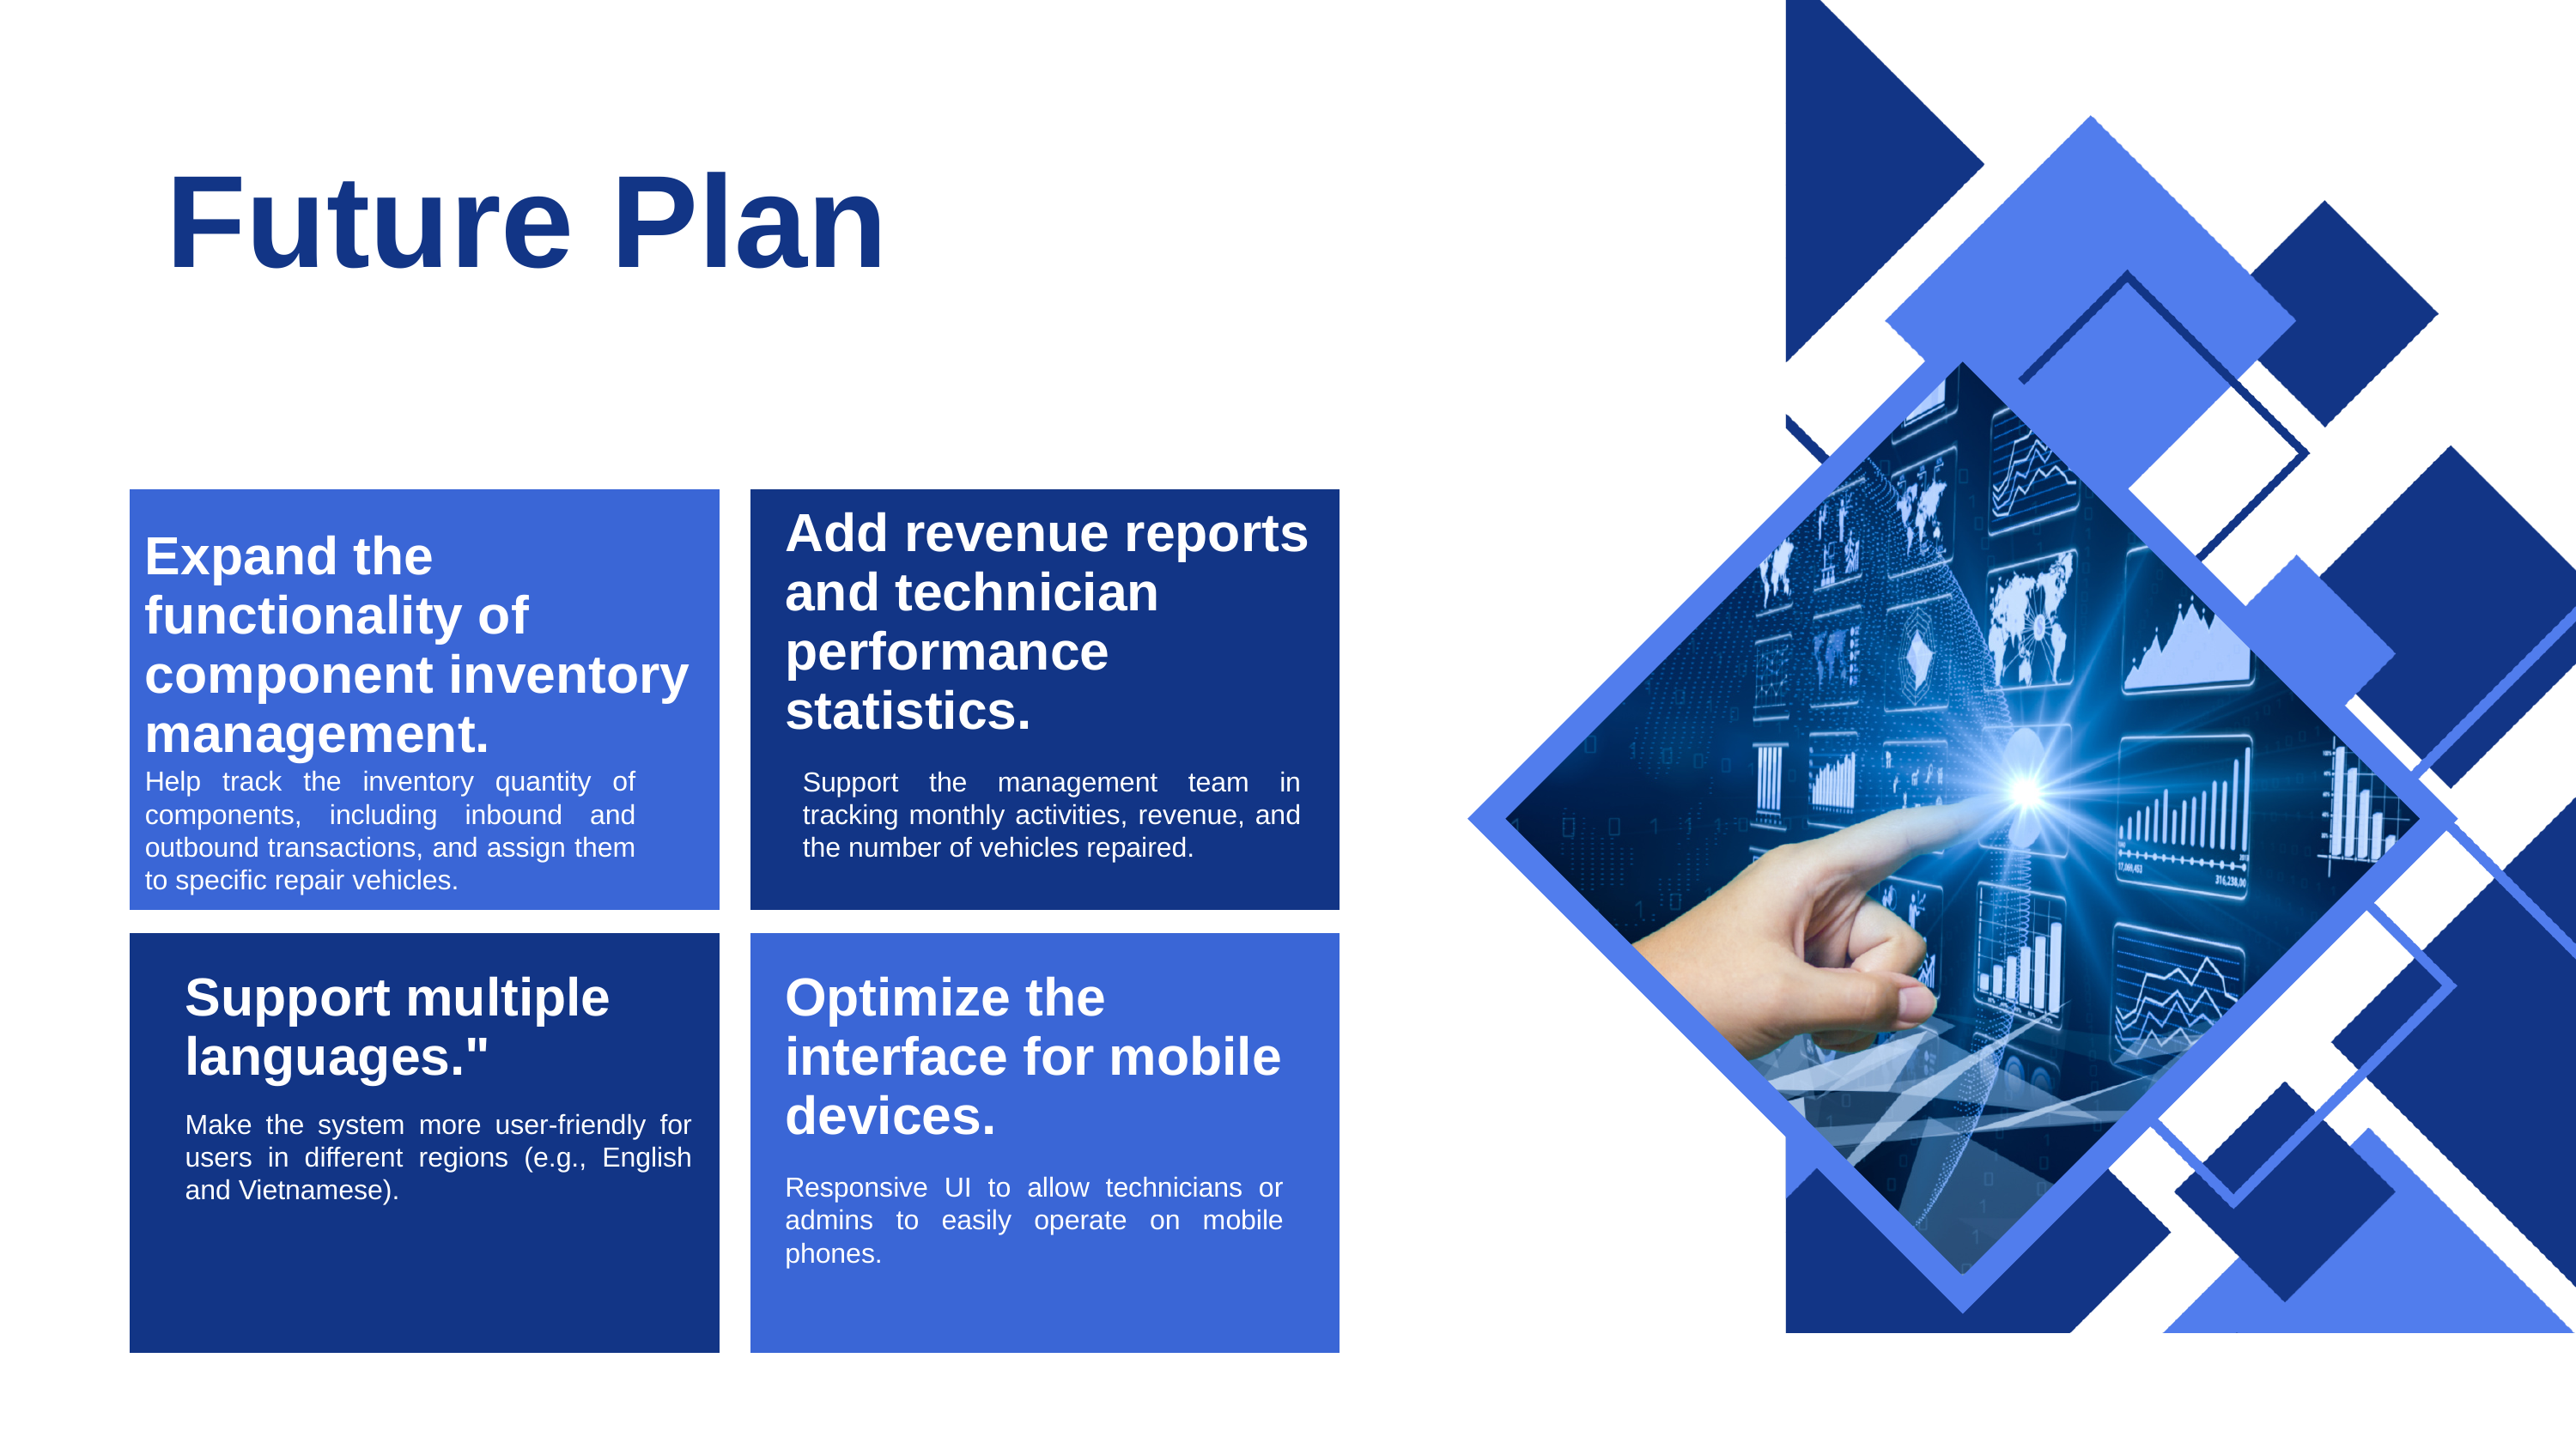

Future Plan

Add revenue reports and technician performance statistics.
Expand the functionality of component inventory management.
Help track the inventory quantity of components, including inbound and outbound transactions, and assign them to specific repair vehicles.
Support the management team in tracking monthly activities, revenue, and the number of vehicles repaired.

Support multiple languages."
Optimize the interface for mobile devices.
Make the system more user-friendly for users in different regions (e.g., English and Vietnamese).
Responsive UI to allow technicians or admins to easily operate on mobile phones.